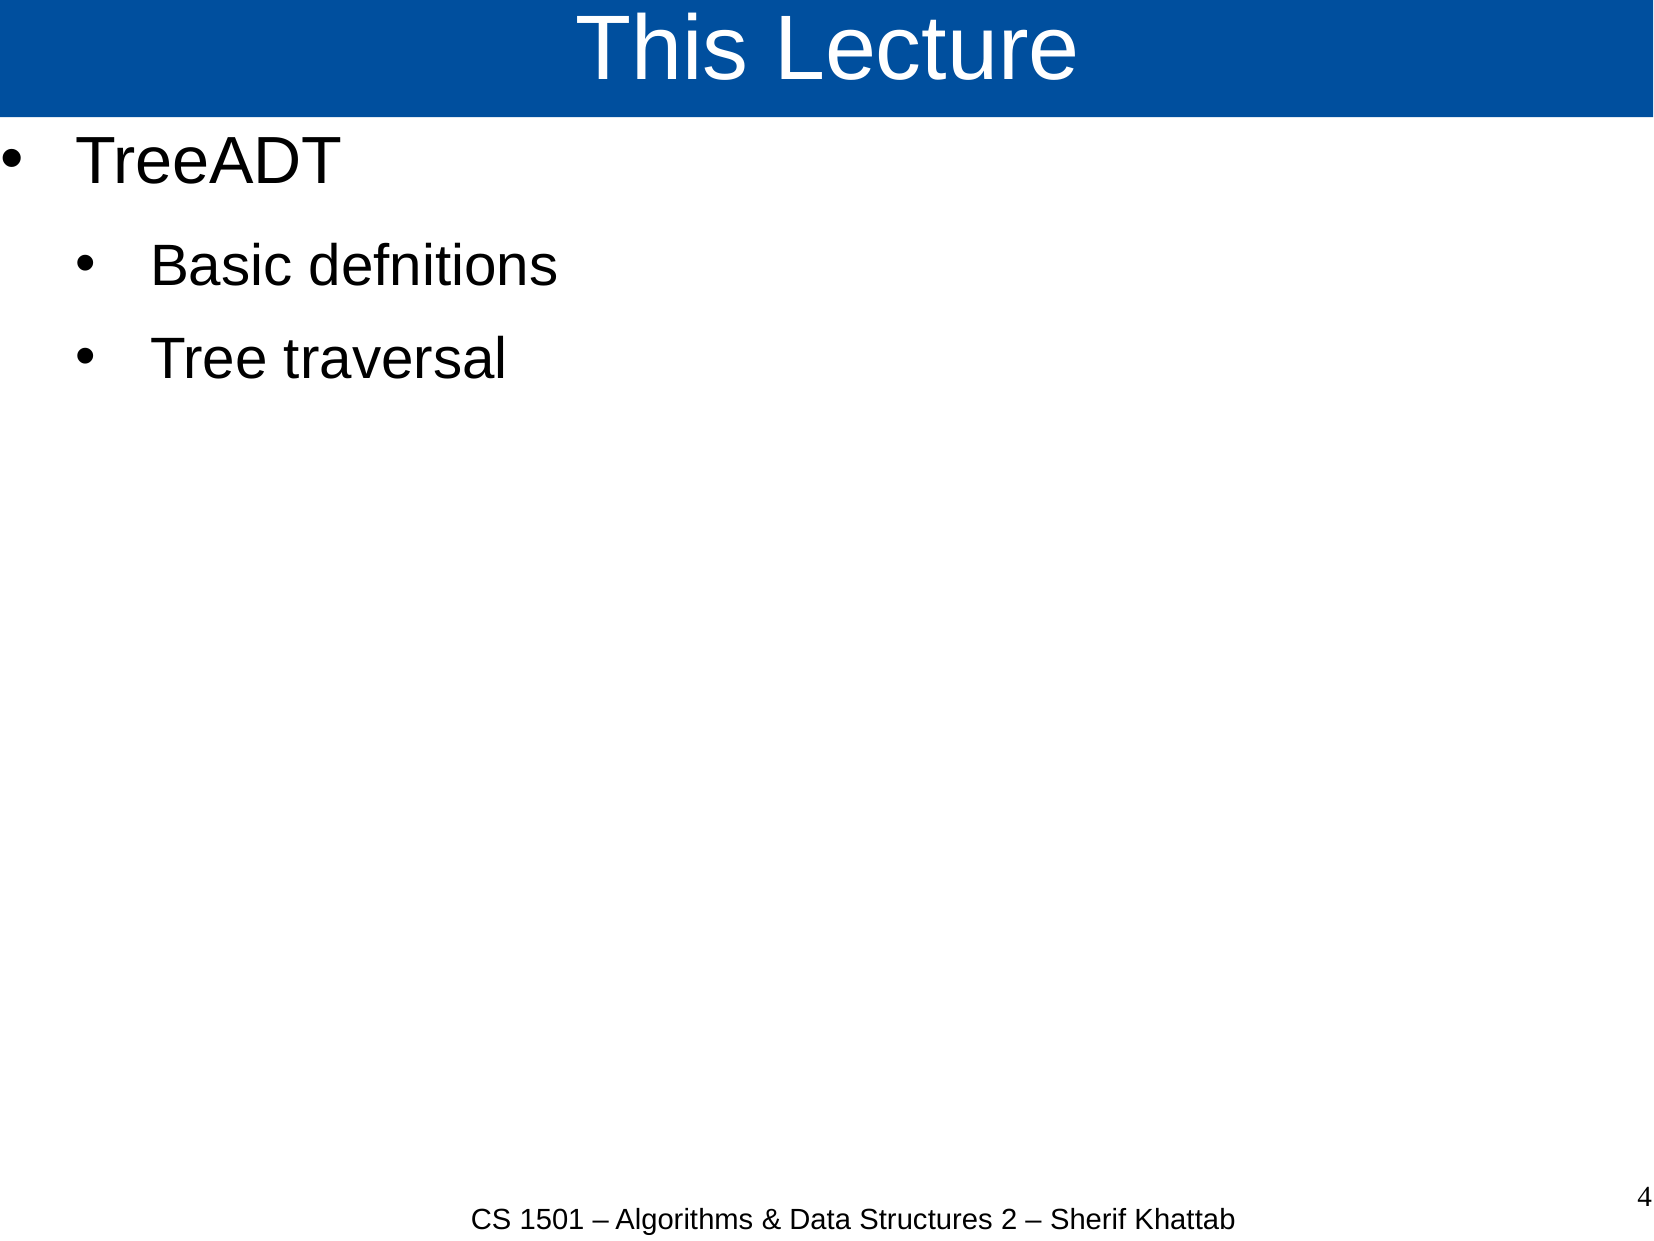

# This Lecture
TreeADT
Basic defnitions
Tree traversal
4
CS 1501 – Algorithms & Data Structures 2 – Sherif Khattab